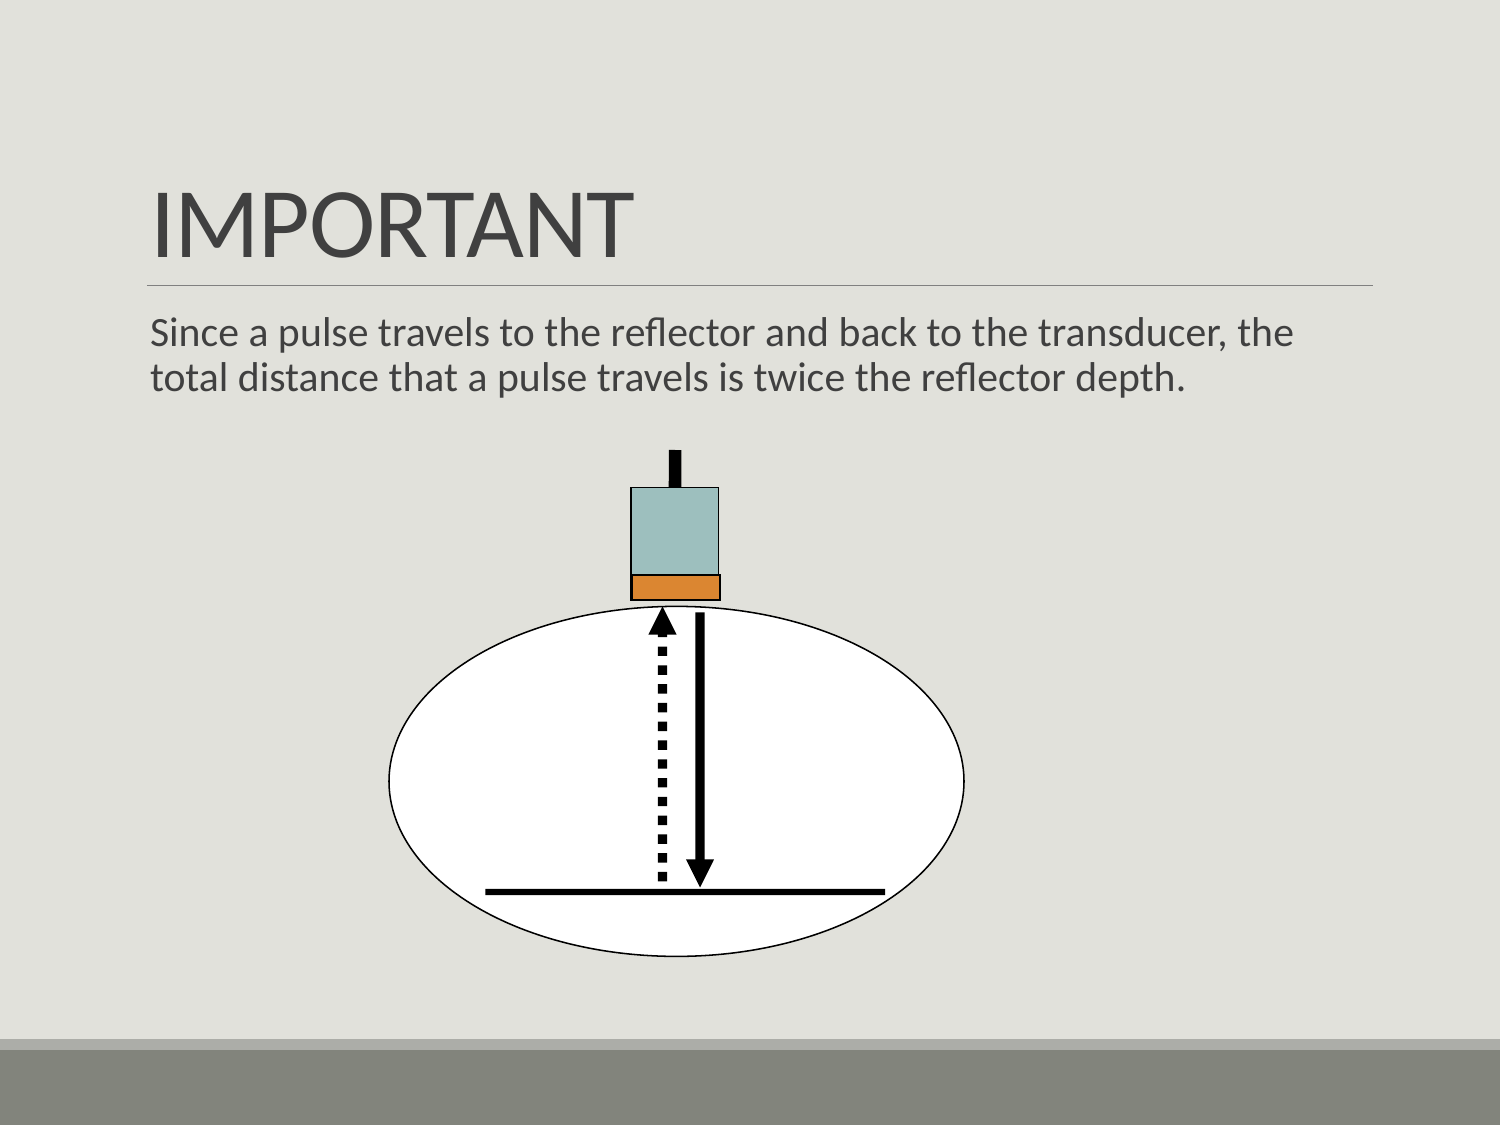

# IMPORTANT
Since a pulse travels to the reflector and back to the transducer, the total distance that a pulse travels is twice the reflector depth.